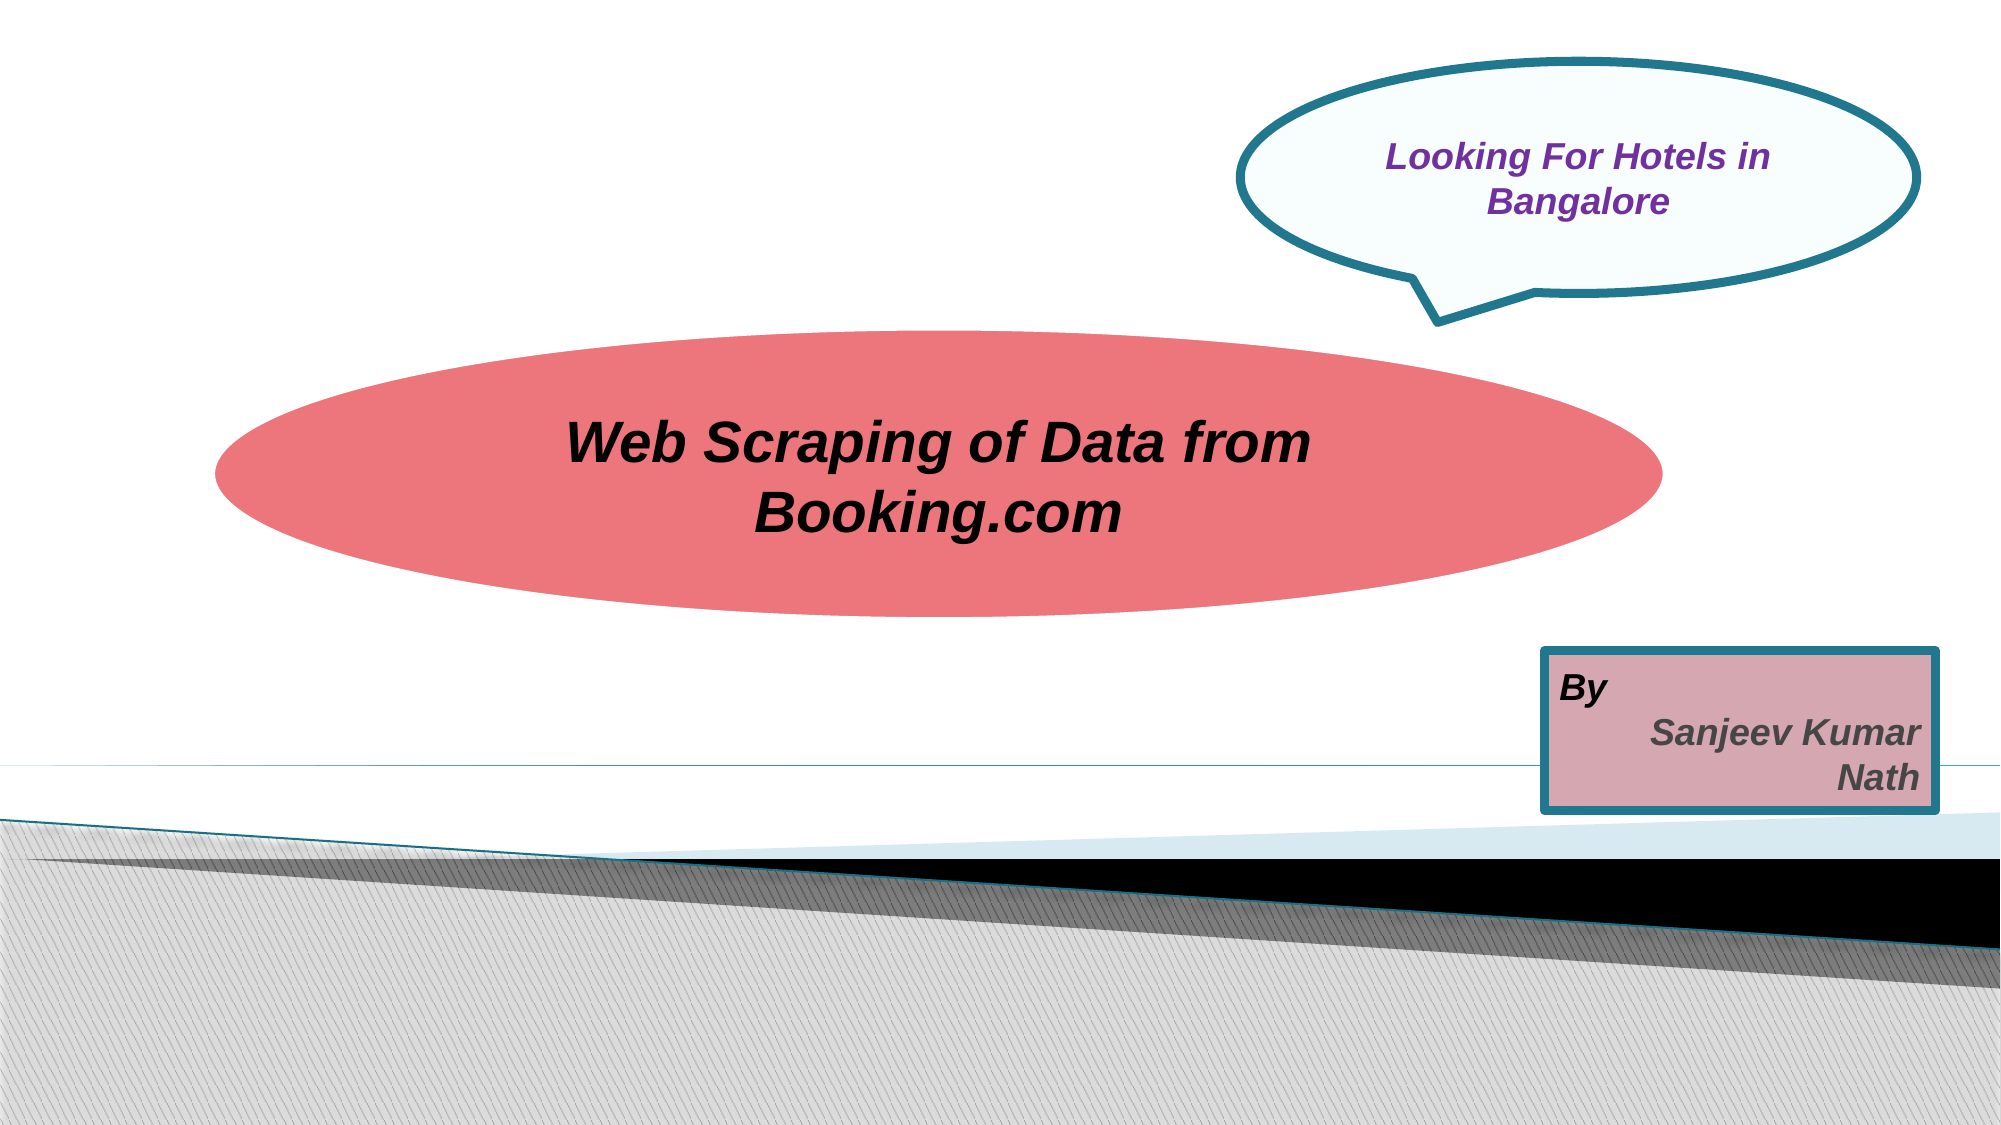

Looking For Hotels in Bangalore
Web Scraping of Data from Booking.com
By
Sanjeev Kumar Nath